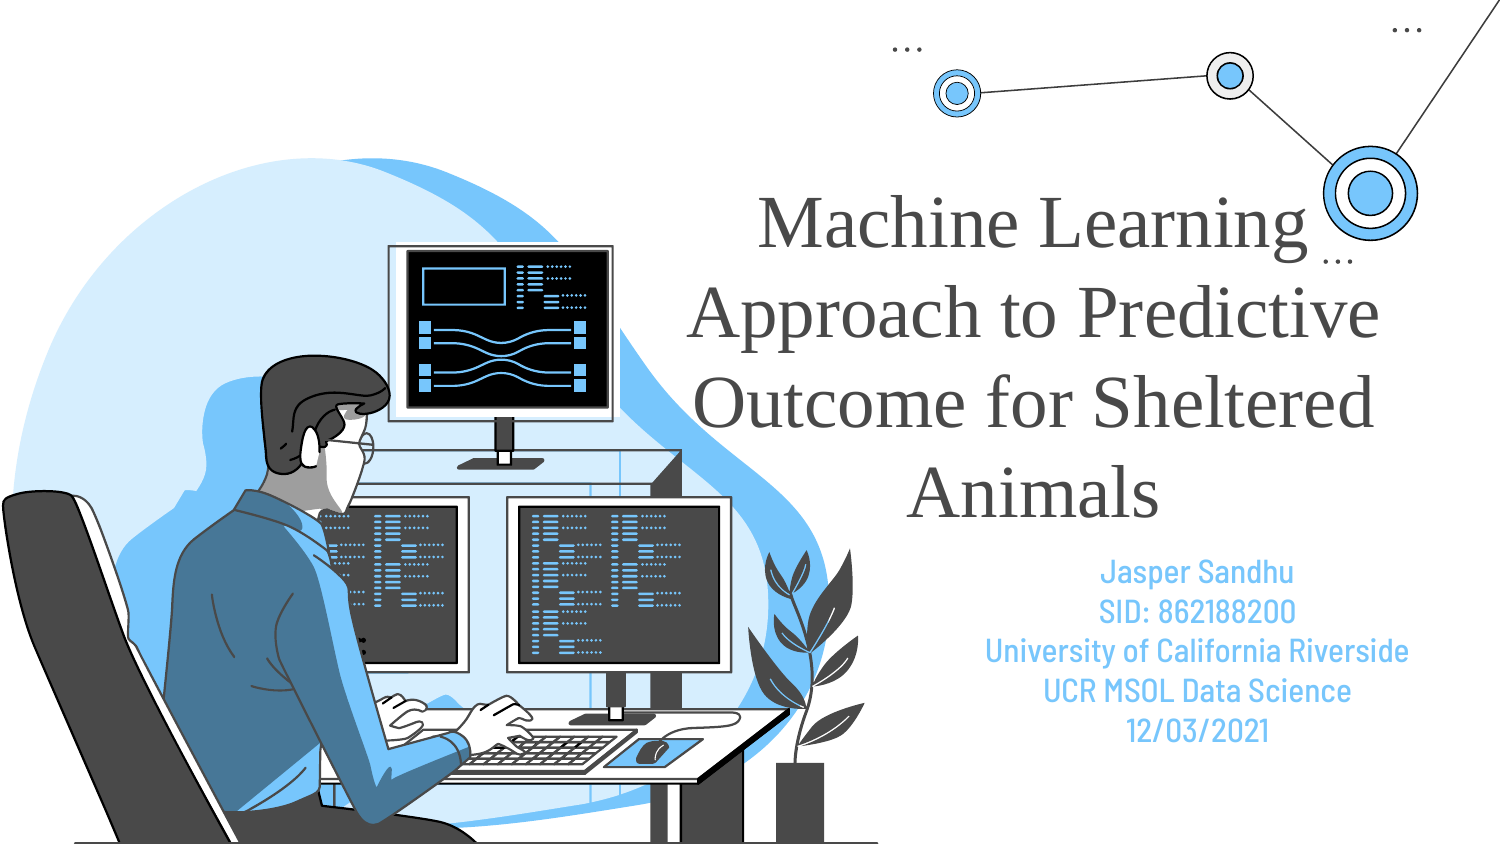

# Machine Learning Approach to Predictive Outcome for Sheltered Animals
Jasper Sandhu
SID: 862188200
University of California Riverside
UCR MSOL Data Science
12/03/2021